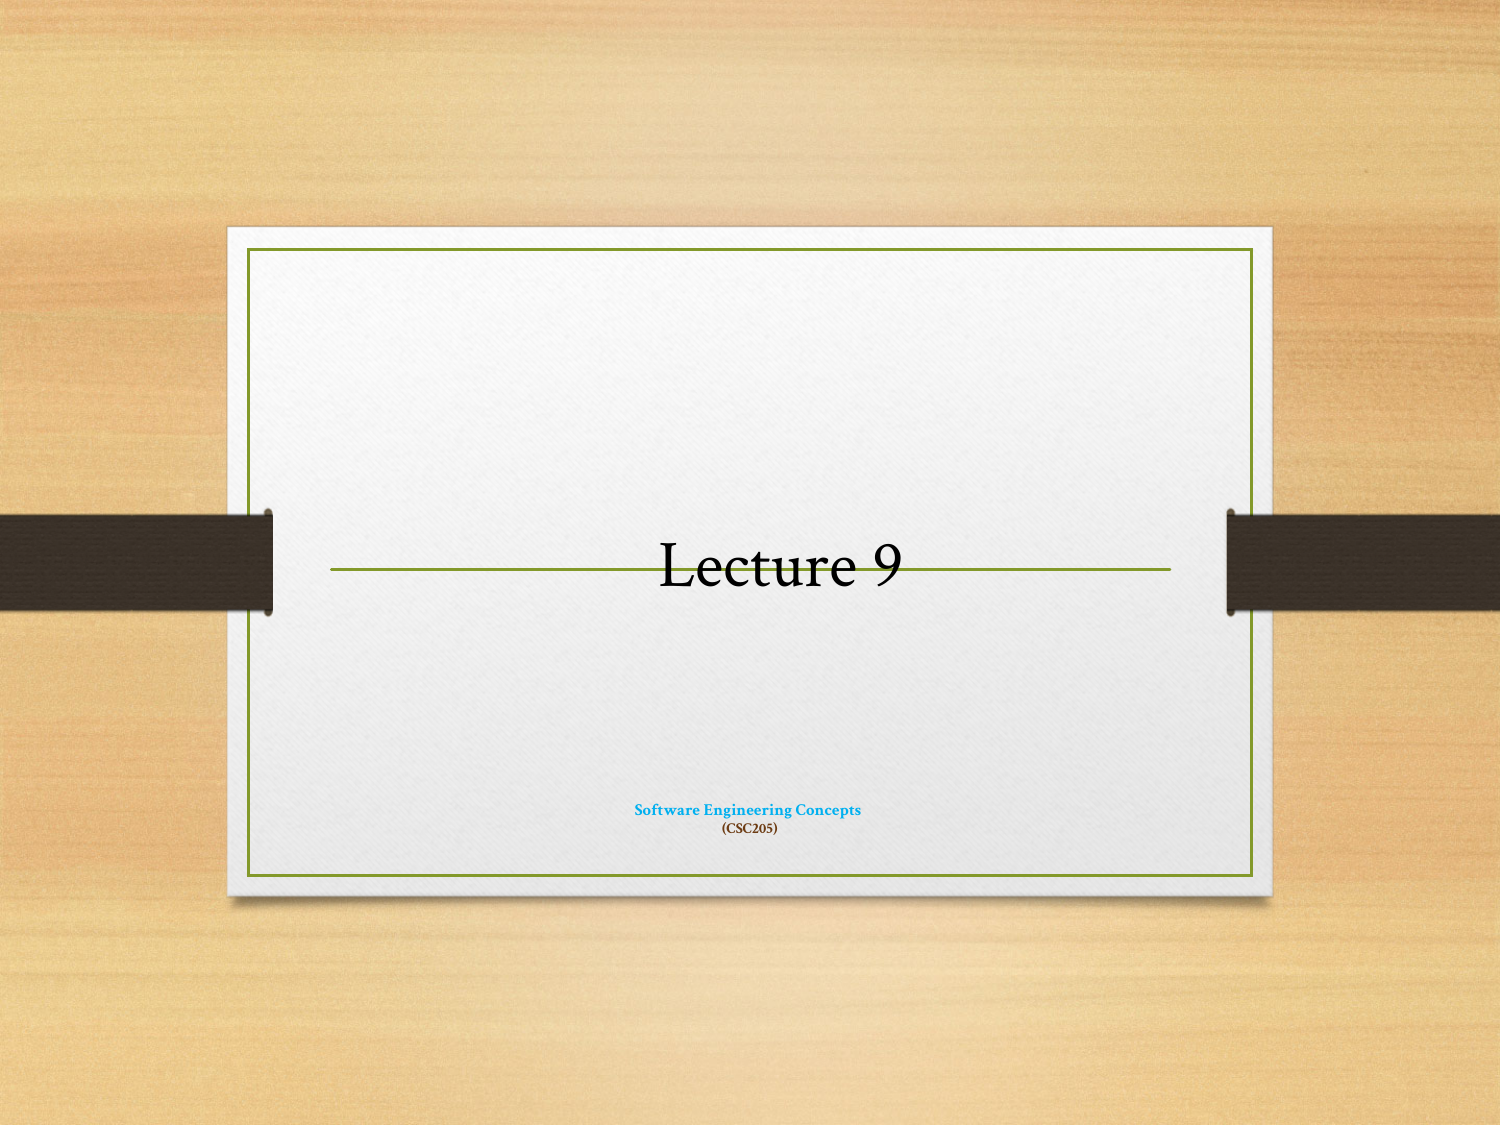

# Software Engineering Concepts (CSC205)
Lecture 9